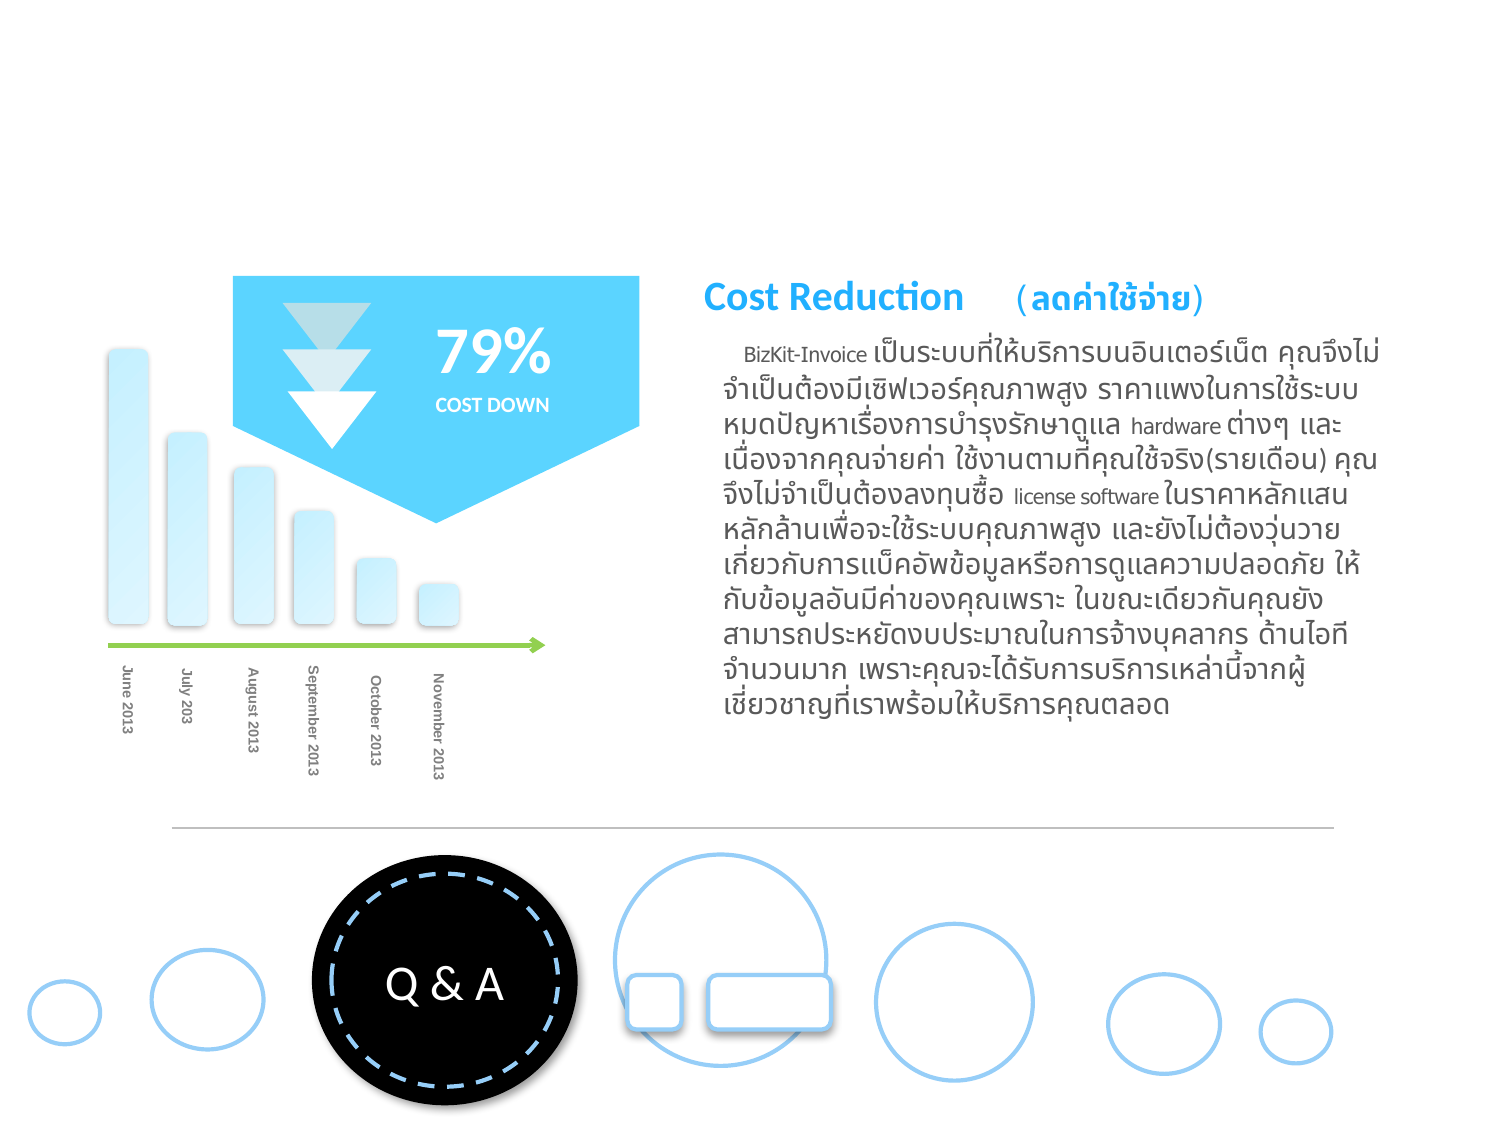

Cost Reduction　(ลดค่าใช้จ่าย)

79%
COST DOWN

  BizKit-Invoice เป็นระบบที่ให้บริการบนอินเตอร์เน็ต คุณจึงไม่จำเป็นต้องมีเซิฟเวอร์คุณภาพสูง ราคาแพงในการใช้ระบบ หมดปัญหาเรื่องการบำรุงรักษาดูแล hardware ต่างๆ และเนื่องจากคุณจ่ายค่า ใช้งานตามที่คุณใช้จริง(รายเดือน) คุณจึงไม่จำเป็นต้องลงทุนซื้อ license software ในราคาหลักแสน หลักล้านเพื่อจะใช้ระบบคุณภาพสูง และยังไม่ต้องวุ่นวายเกี่ยวกับการแบ็คอัพข้อมูลหรือการดูแลความปลอดภัย ให้กับข้อมูลอันมีค่าของคุณเพราะ ในขณะเดียวกันคุณยังสามารถประหยัดงบประมาณในการจ้างบุคลากร ด้านไอทีจำนวนมาก เพราะคุณจะได้รับการบริการเหล่านี้จากผู้เชี่ยวชาญที่เราพร้อมให้บริการคุณตลอด

July 203
June 2013
August 2013
September 2013
October 2013
November 2013
follow us

Q & A

f
twitter